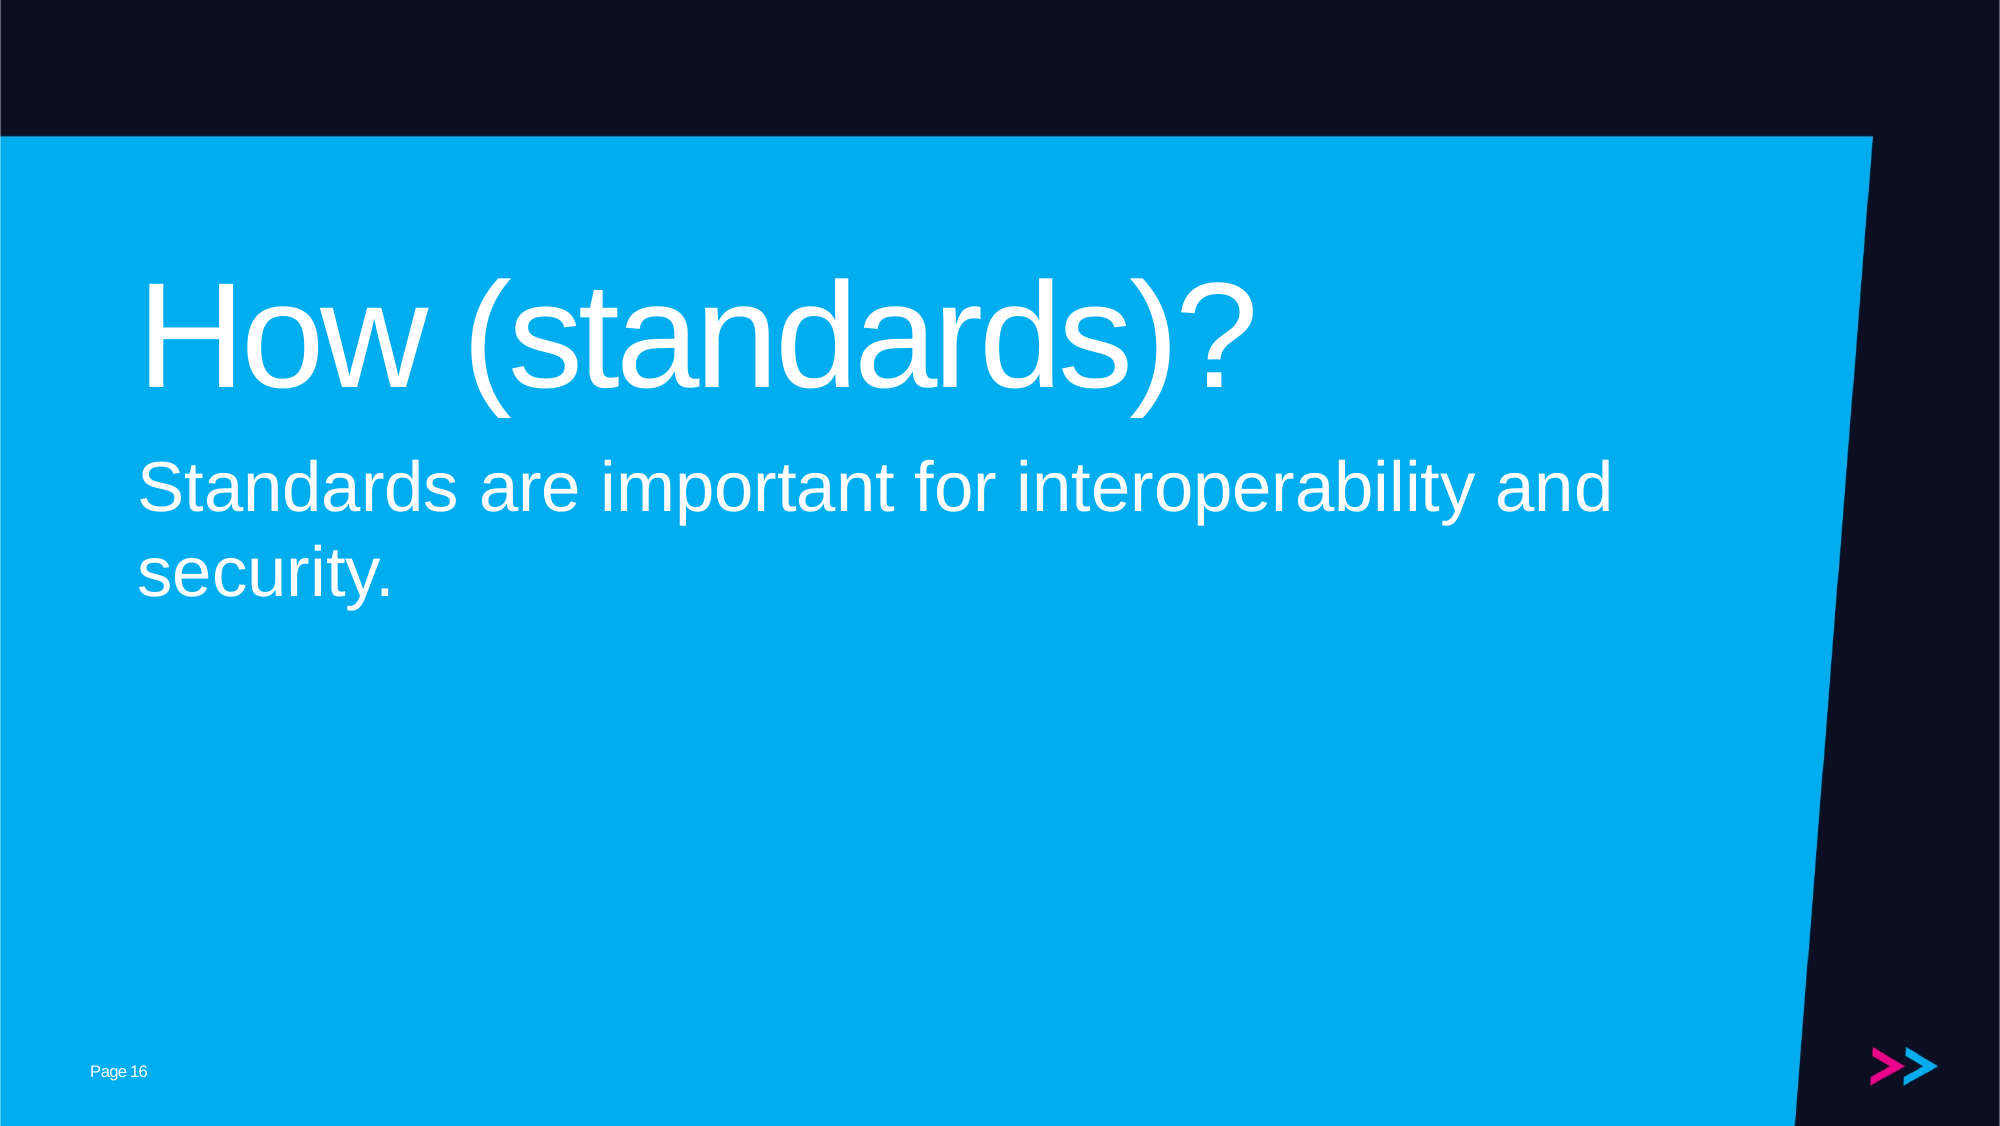

# How (standards)?
Standards are important for interoperability and security.
16